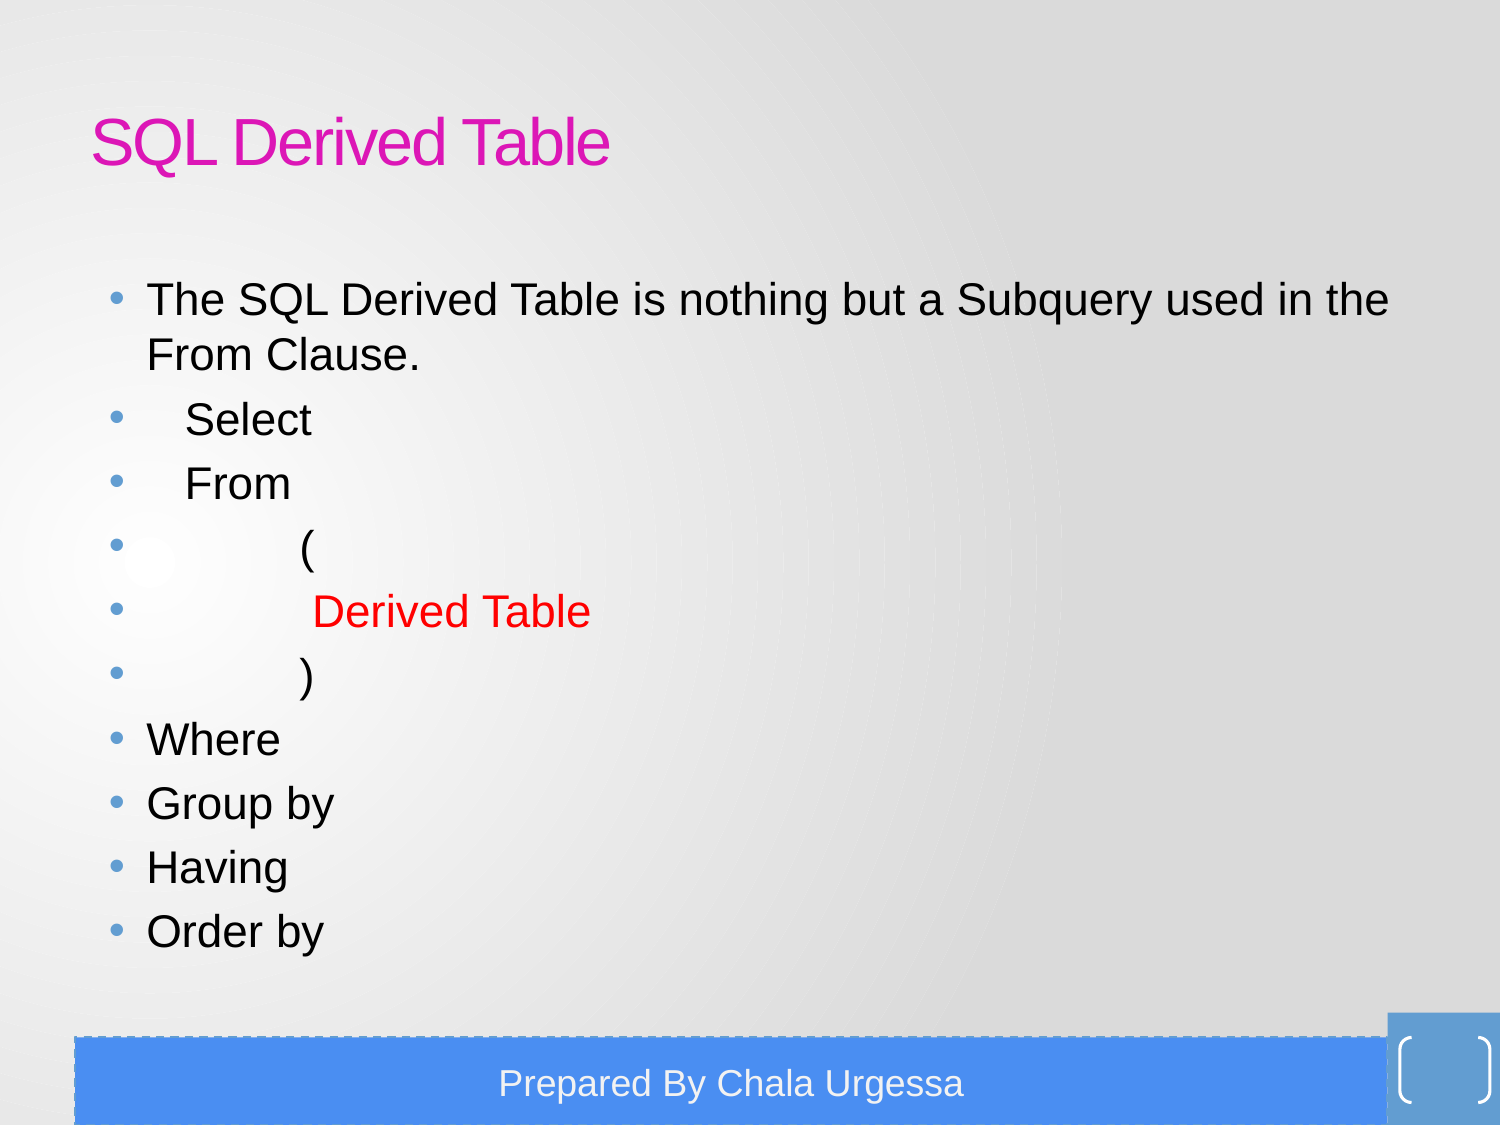

# SQL Derived Table
The SQL Derived Table is nothing but a Subquery used in the From Clause.
   Select
   From
            (
             Derived Table
            )
Where
Group by
Having
Order by
66